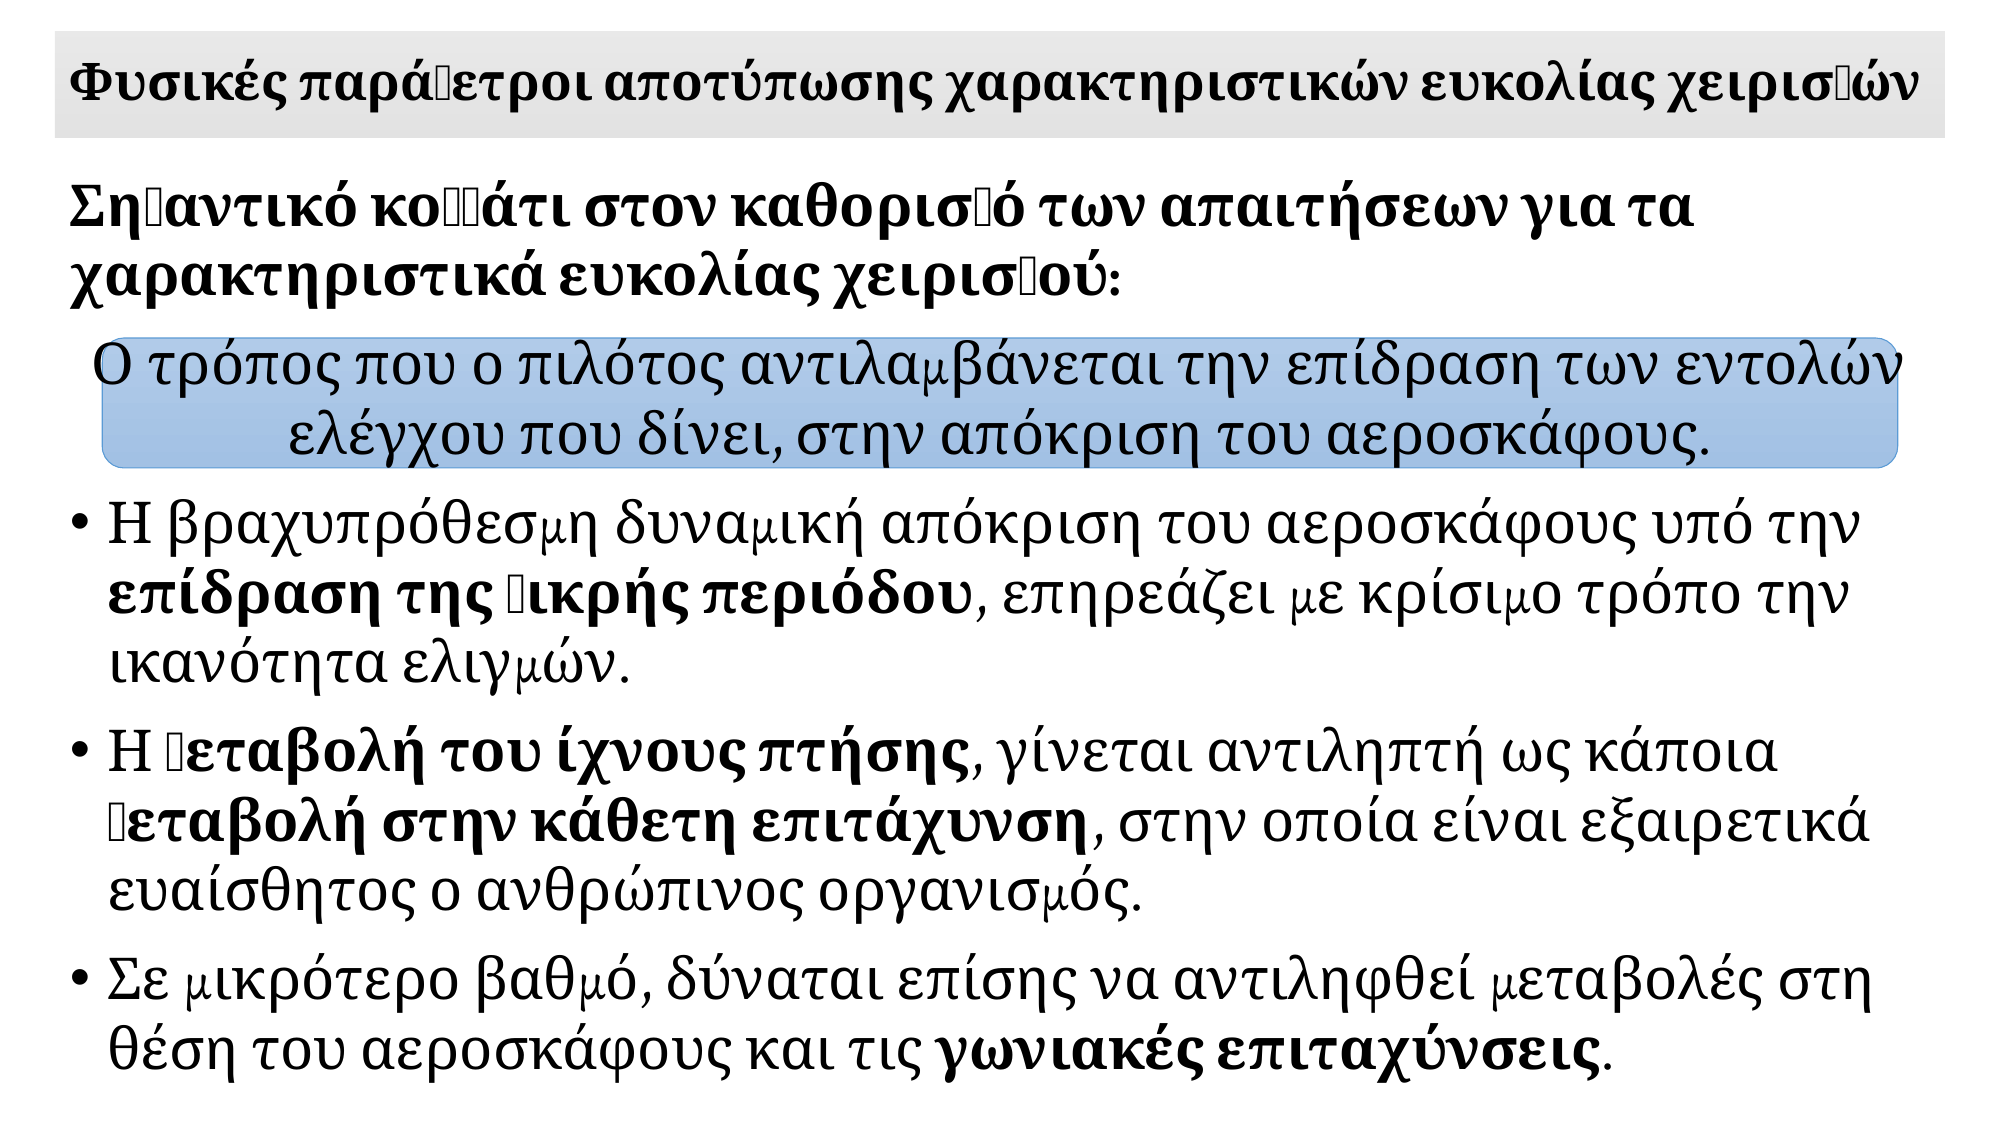

# Φυσικές παράμετροι αποτύπωσης χαρακτηριστικών ευκολίας χειρισμών
Σημαντικό κομμάτι στον καθορισμό των απαιτήσεων για τα χαρακτηριστικά ευκολίας χειρισμού:
Ο τρόπος που ο πιλότος αντιλαμβάνεται την επίδραση των εντολών ελέγχου που δίνει, στην απόκριση του αεροσκάφους.
Η βραχυπρόθεσμη δυναμική απόκριση του αεροσκάφους υπό την επίδραση της μικρής περιόδου, επηρεάζει με κρίσιμο τρόπο την ικανότητα ελιγμών.
Η μεταβολή του ίχνους πτήσης, γίνεται αντιληπτή ως κάποια μεταβολή στην κάθετη επιτάχυνση, στην οποία είναι εξαιρετικά ευαίσθητος ο ανθρώπινος οργανισμός.
Σε μικρότερο βαθμό, δύναται επίσης να αντιληφθεί μεταβολές στη θέση του αεροσκάφους και τις γωνιακές επιταχύνσεις.